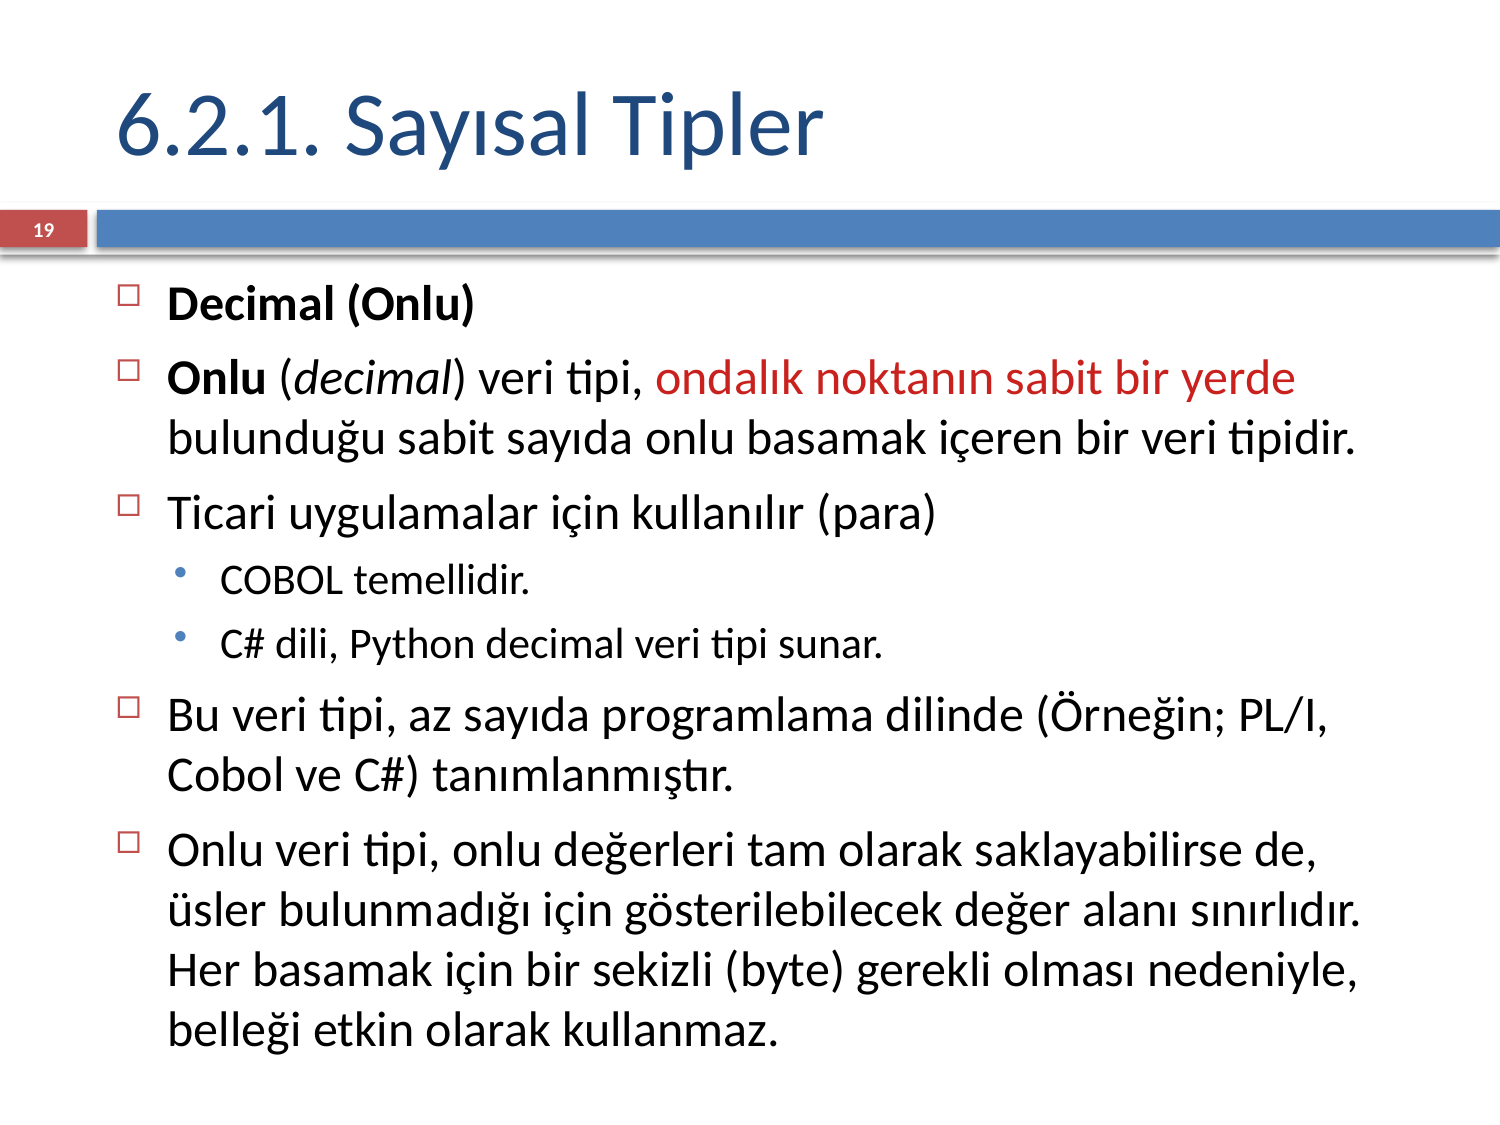

6.2.1. Sayısal Tipler
19
Decimal (Onlu)
Onlu (decimal) veri tipi, ondalık noktanın sabit bir yerde bulunduğu sabit sayıda onlu basamak içeren bir veri tipidir.
Ticari uygulamalar için kullanılır (para)
COBOL temellidir.
C# dili, Python decimal veri tipi sunar.
Bu veri tipi, az sayıda programlama dilinde (Örneğin; PL/I, Cobol ve C#) tanımlanmıştır.
Onlu veri tipi, onlu değerleri tam olarak saklayabilirse de, üsler bulunmadığı için gösterilebilecek değer alanı sınırlıdır. Her basamak için bir sekizli (byte) gerekli olması nedeniyle, belleği etkin olarak kullanmaz.